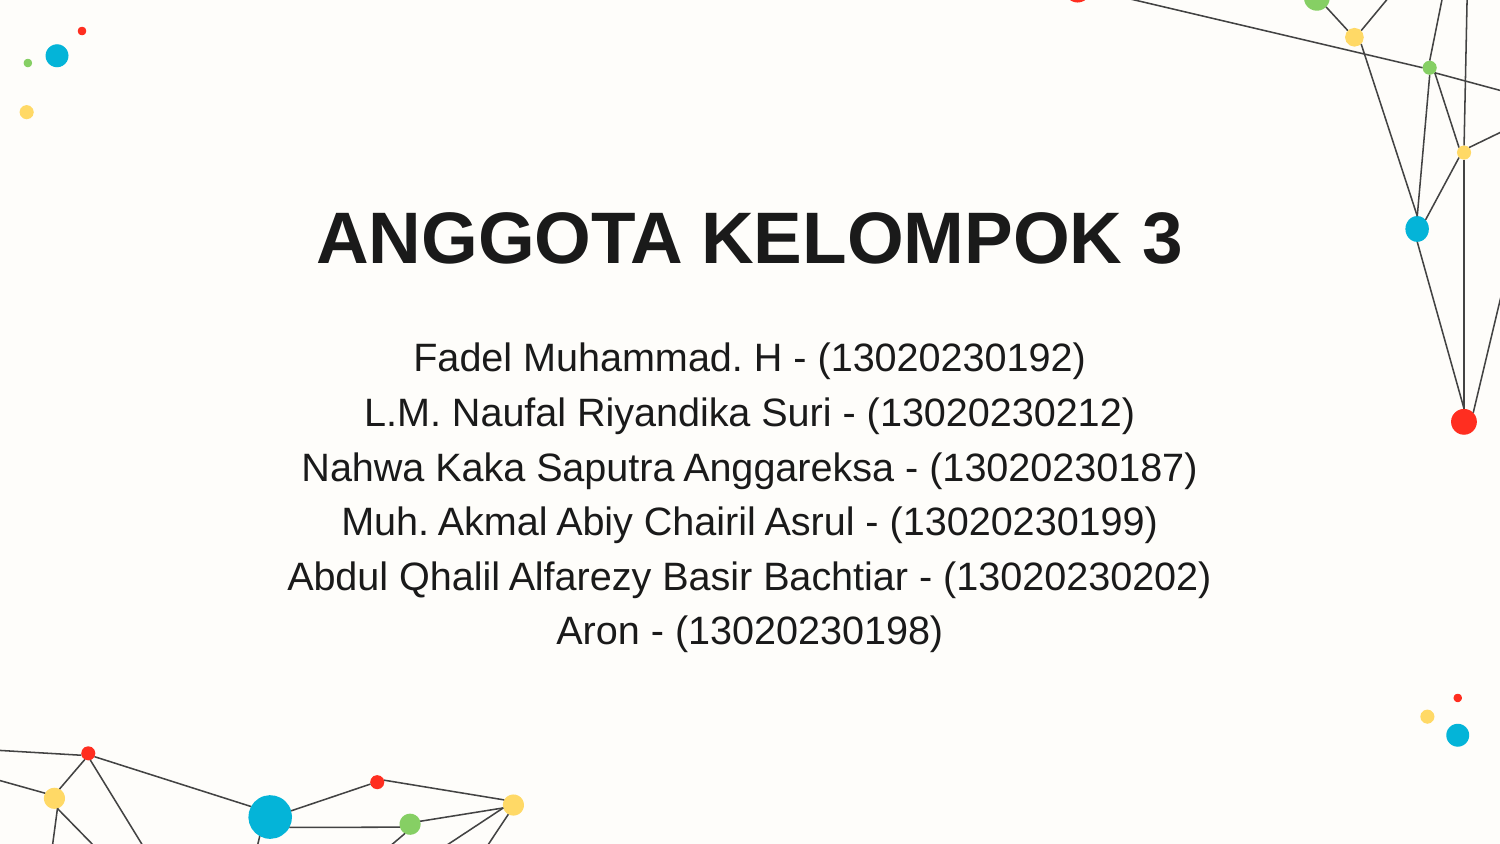

# ANGGOTA KELOMPOK 3
Fadel Muhammad. H - (13020230192)
L.M. Naufal Riyandika Suri - (13020230212)
Nahwa Kaka Saputra Anggareksa - (13020230187)
Muh. Akmal Abiy Chairil Asrul - (13020230199)
Abdul Qhalil Alfarezy Basir Bachtiar - (13020230202)
Aron - (13020230198)